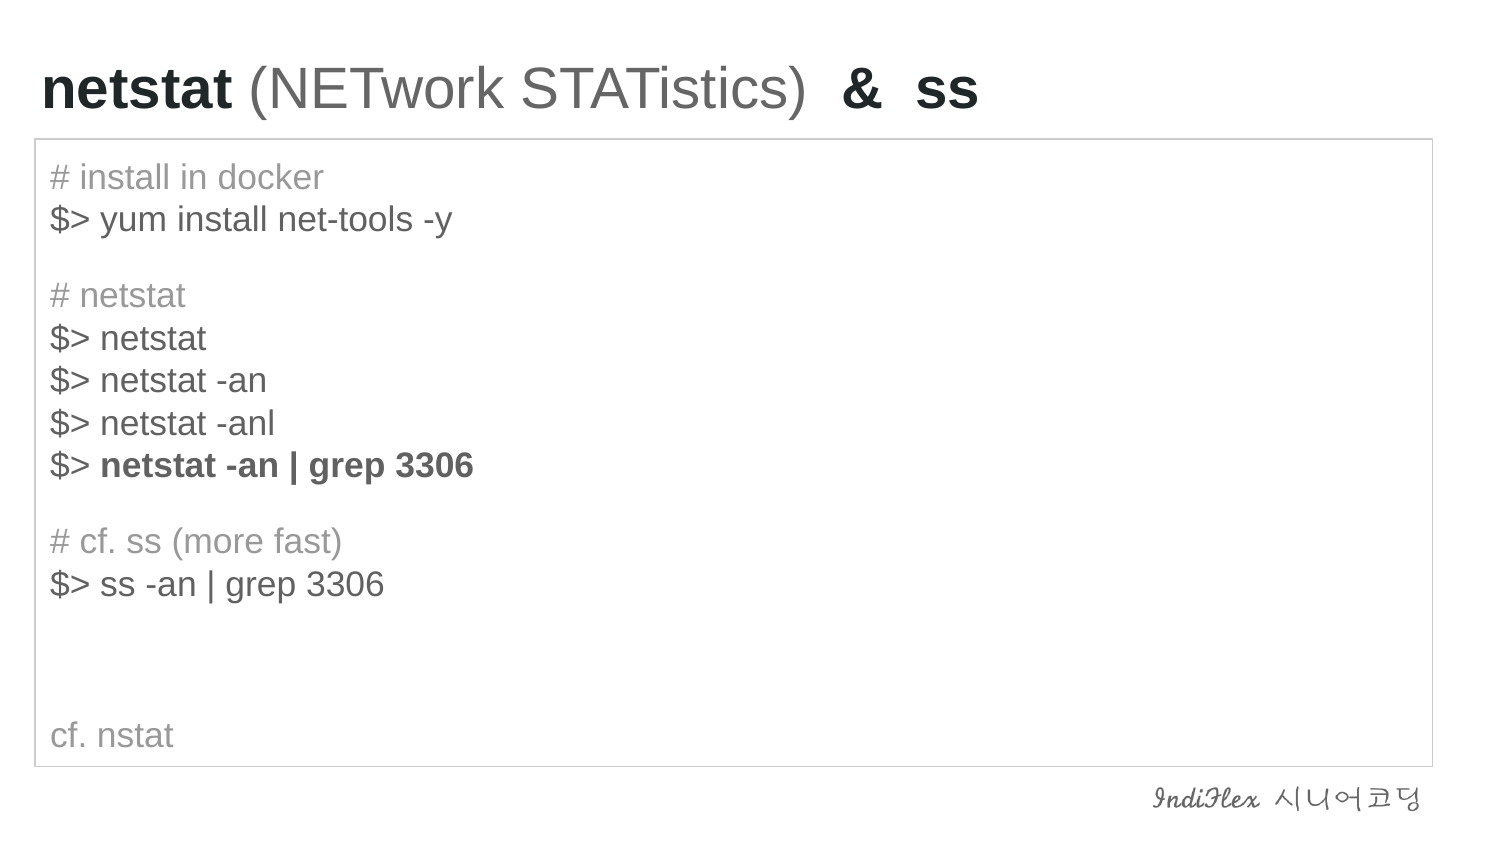

netstat (NETwork STATistics)  &  ss
# install in docker $> yum install net-tools -y
# netstat $> netstat $> netstat -an $> netstat -anl $> netstat -an | grep 3306
# cf. ss (more fast) $> ss -an | grep 3306

cf. nstat